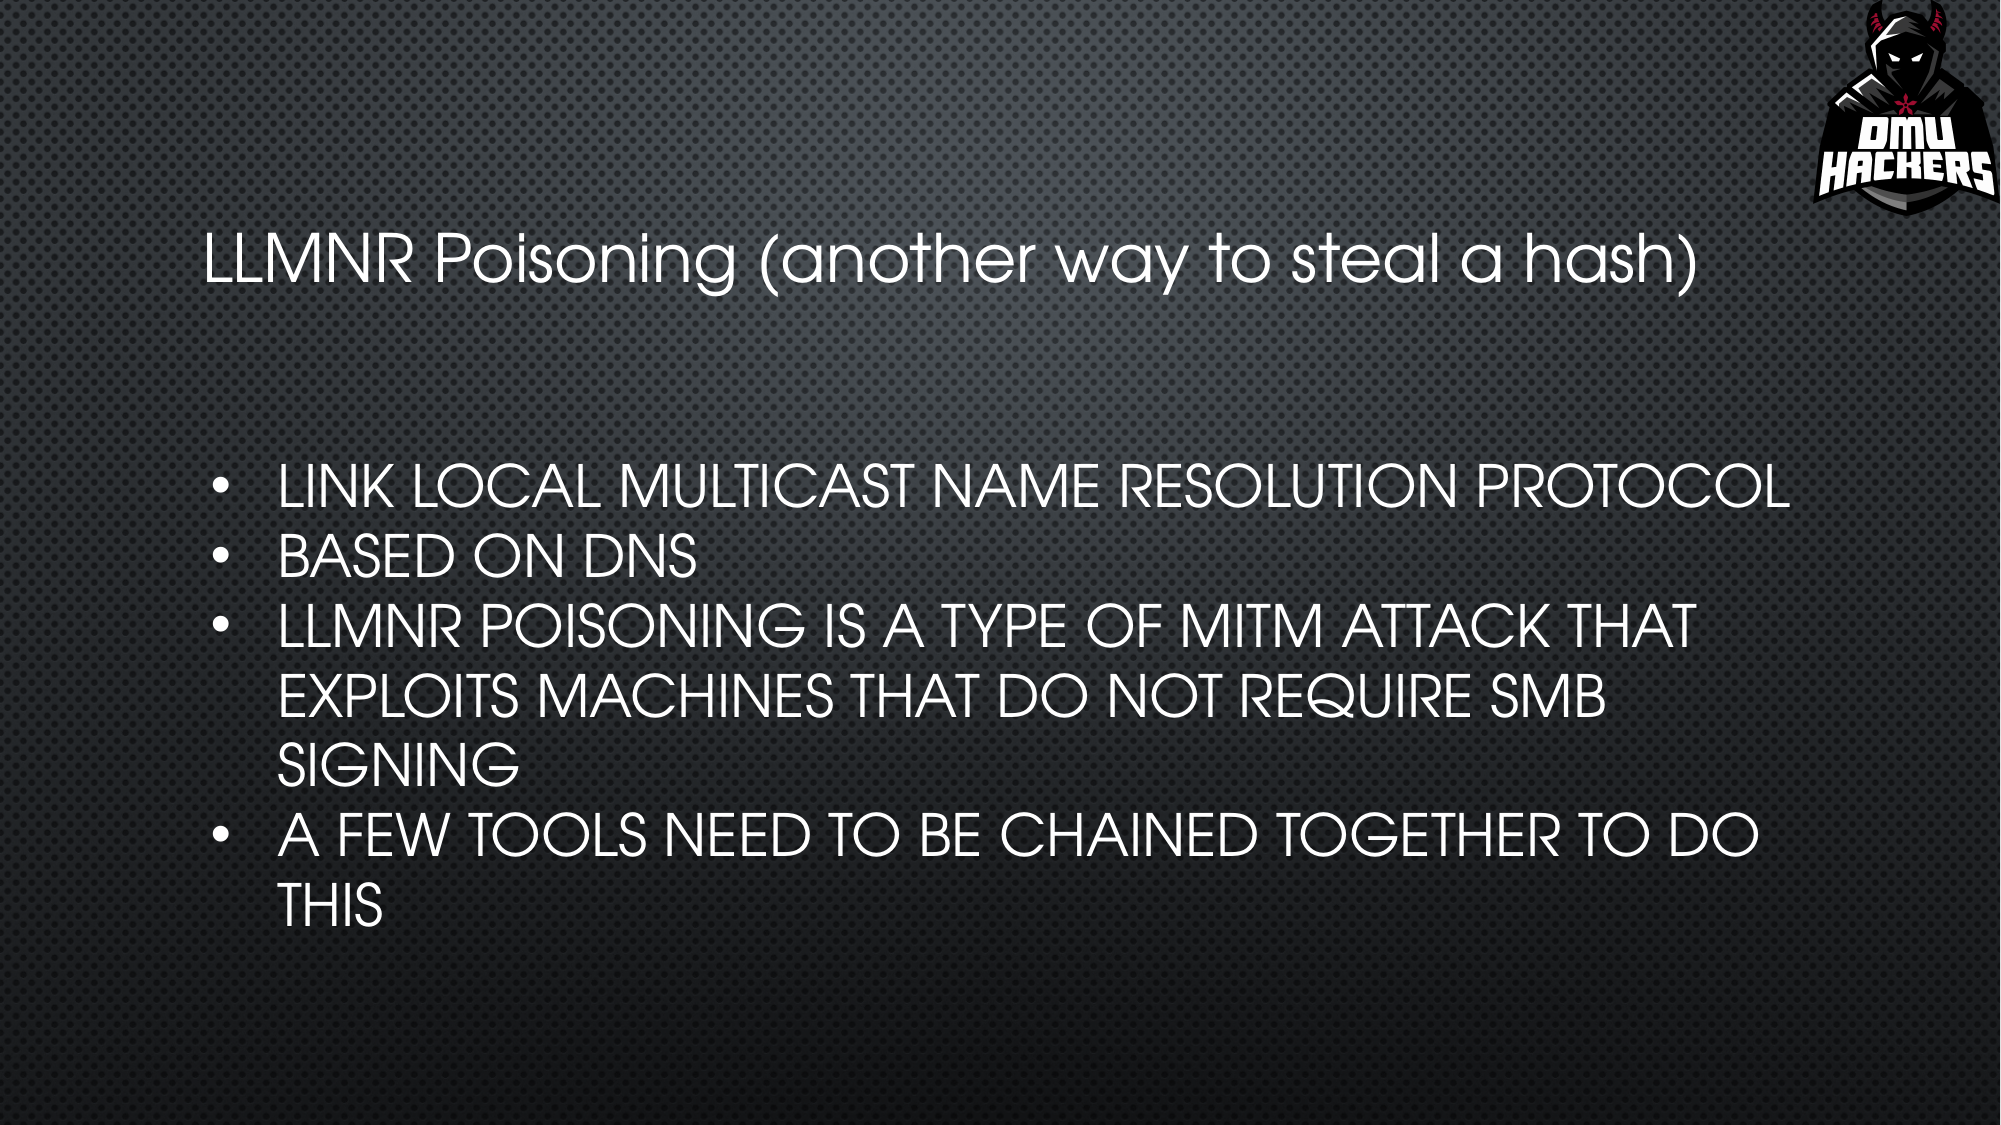

# LLMNR Poisoning (another way to steal a hash)
Link Local Multicast Name Resolution protocol
Based on DNS
LLMNR Poisoning is a type of MITM attack that exploits machines that do not require SMB signing
A few tools need to be chained together to do this